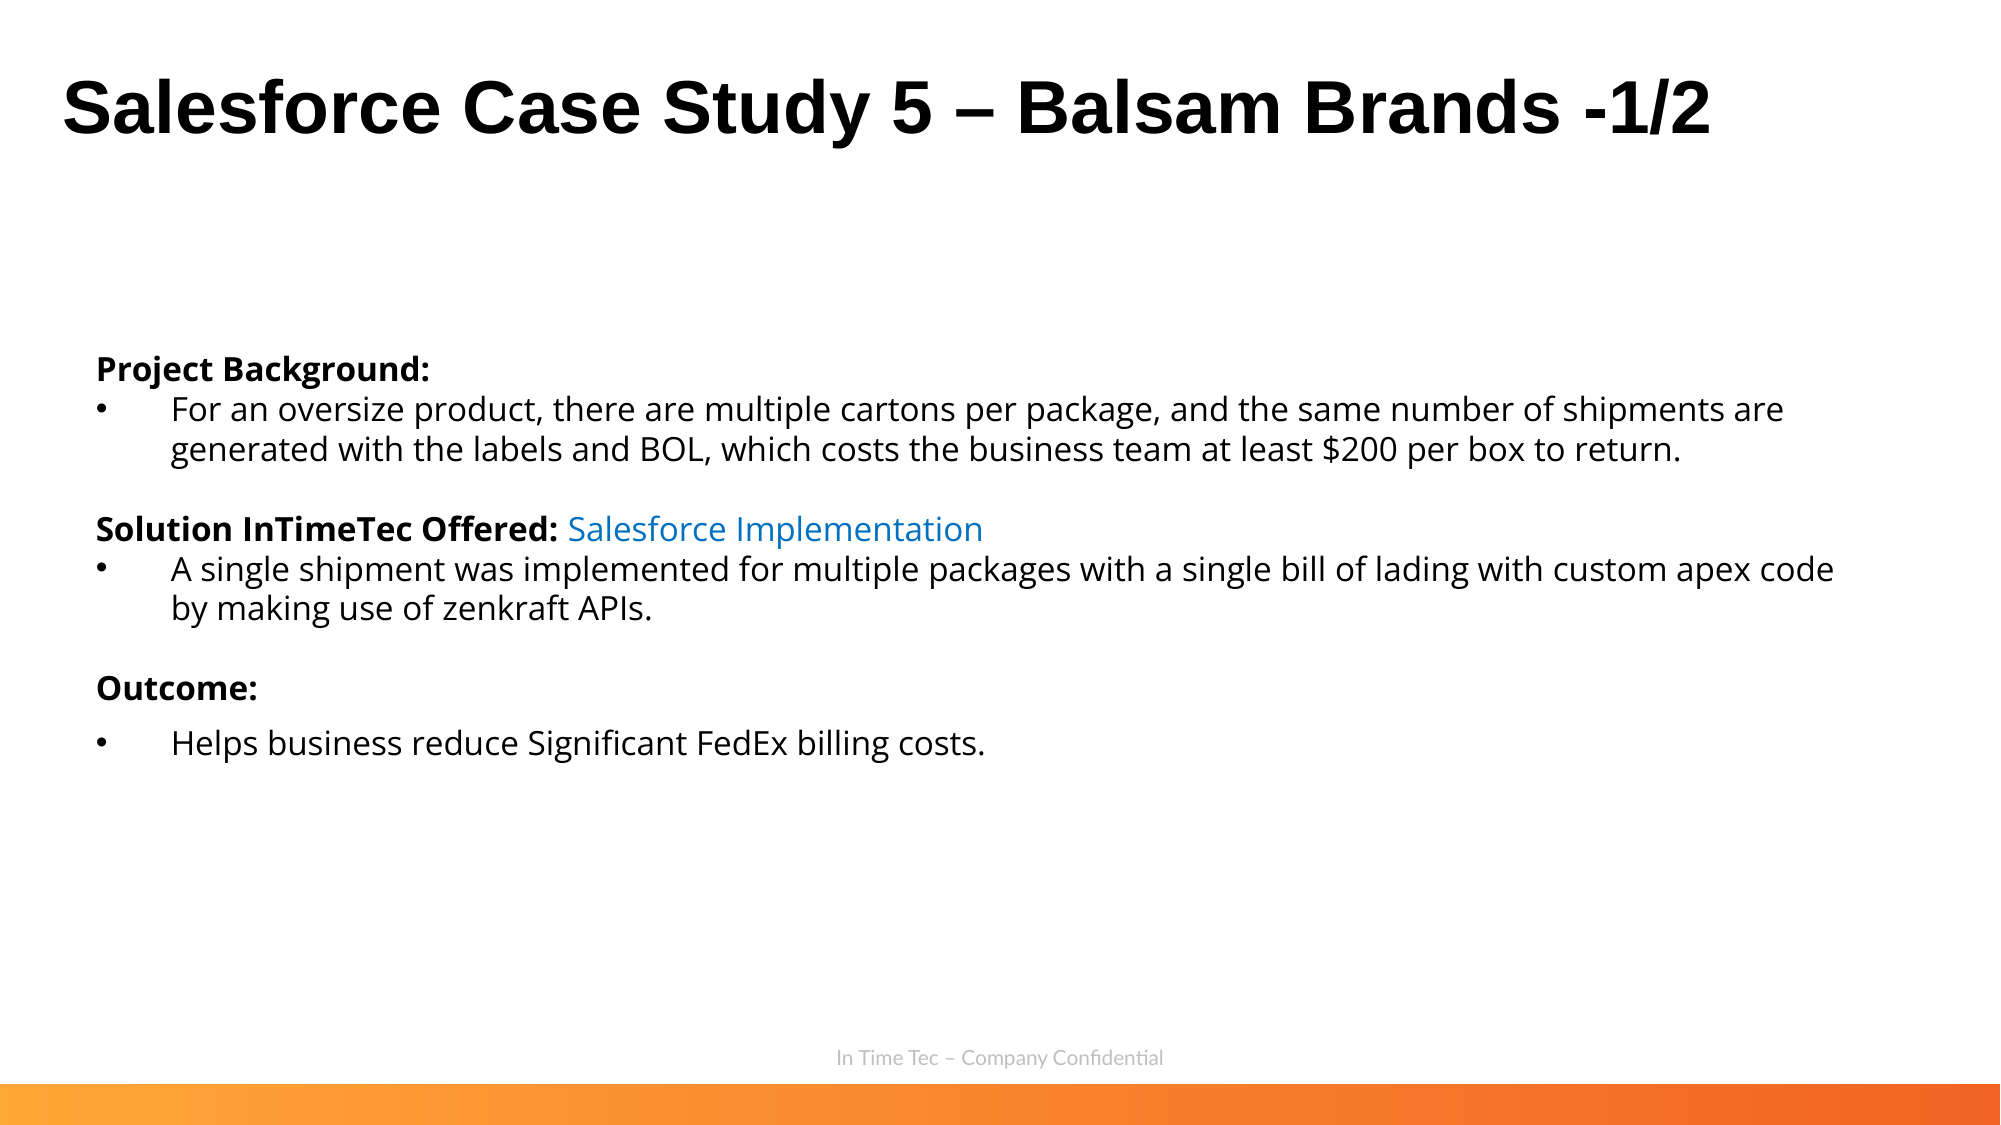

Salesforce Case Study 5 – Balsam Brands -1/2
Project Background:
For an oversize product, there are multiple cartons per package, and the same number of shipments are generated with the labels and BOL, which costs the business team at least $200 per box to return.

Solution InTimeTec Offered: Salesforce Implementation
A single shipment was implemented for multiple packages with a single bill of lading with custom apex code by making use of zenkraft APIs.

Outcome:
Helps business reduce Significant FedEx billing costs.

In Time Tec – Company Confidential